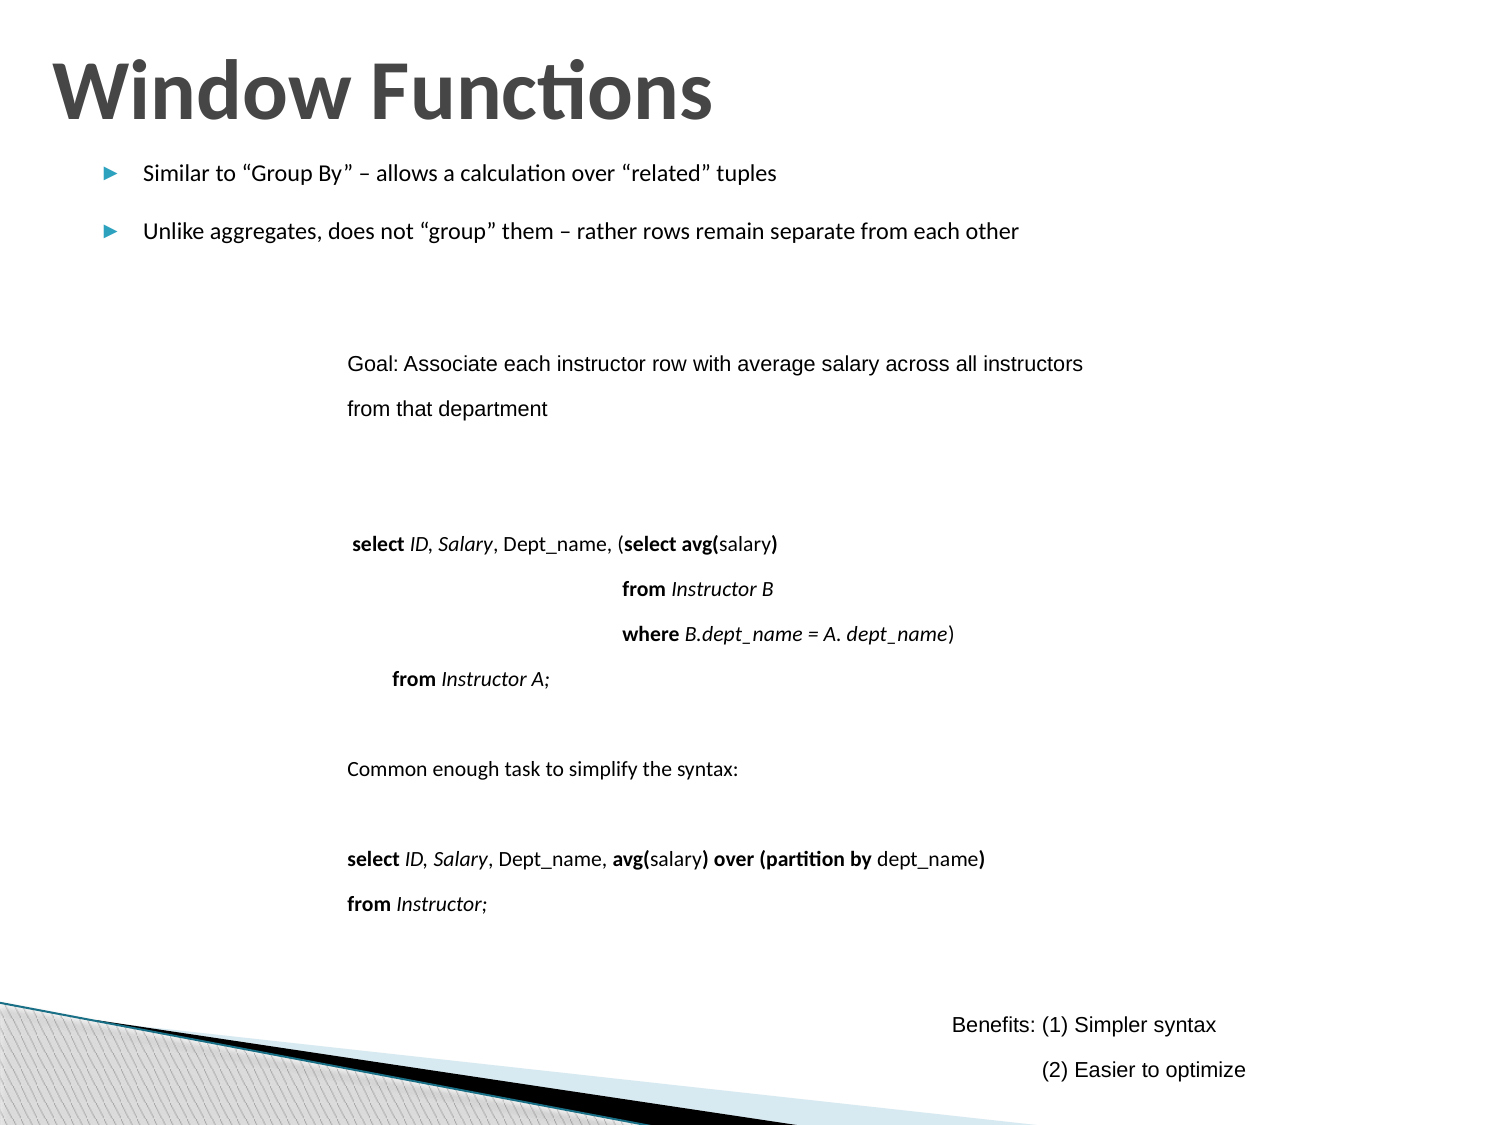

# Window Functions
Similar to “Group By” – allows a calculation over “related” tuples
Unlike aggregates, does not “group” them – rather rows remain separate from each other
Goal: Associate each instructor row with average salary across all instructors
from that department

 select ID, Salary, Dept_name, (select avg(salary)
                                                       from Instructor B
                                                       where B.dept_name = A. dept_name)
         from Instructor A;

Common enough task to simplify the syntax:

select ID, Salary, Dept_name, avg(salary) over (partition by dept_name)
from Instructor;

Benefits: (1) Simpler syntax
               (2) Easier to optimize